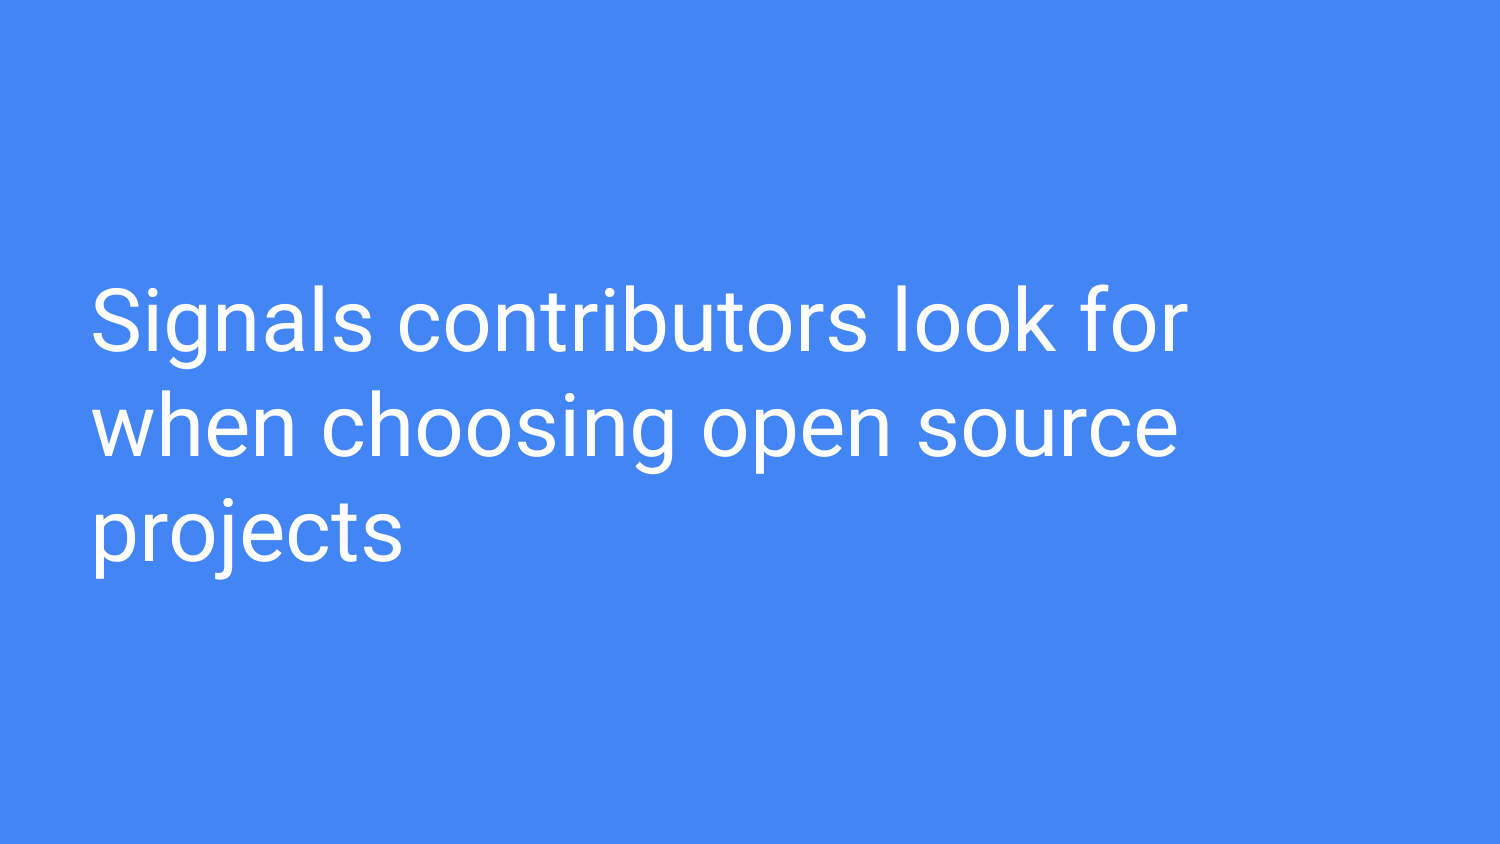

# Signals contributors look for when choosing open source projects